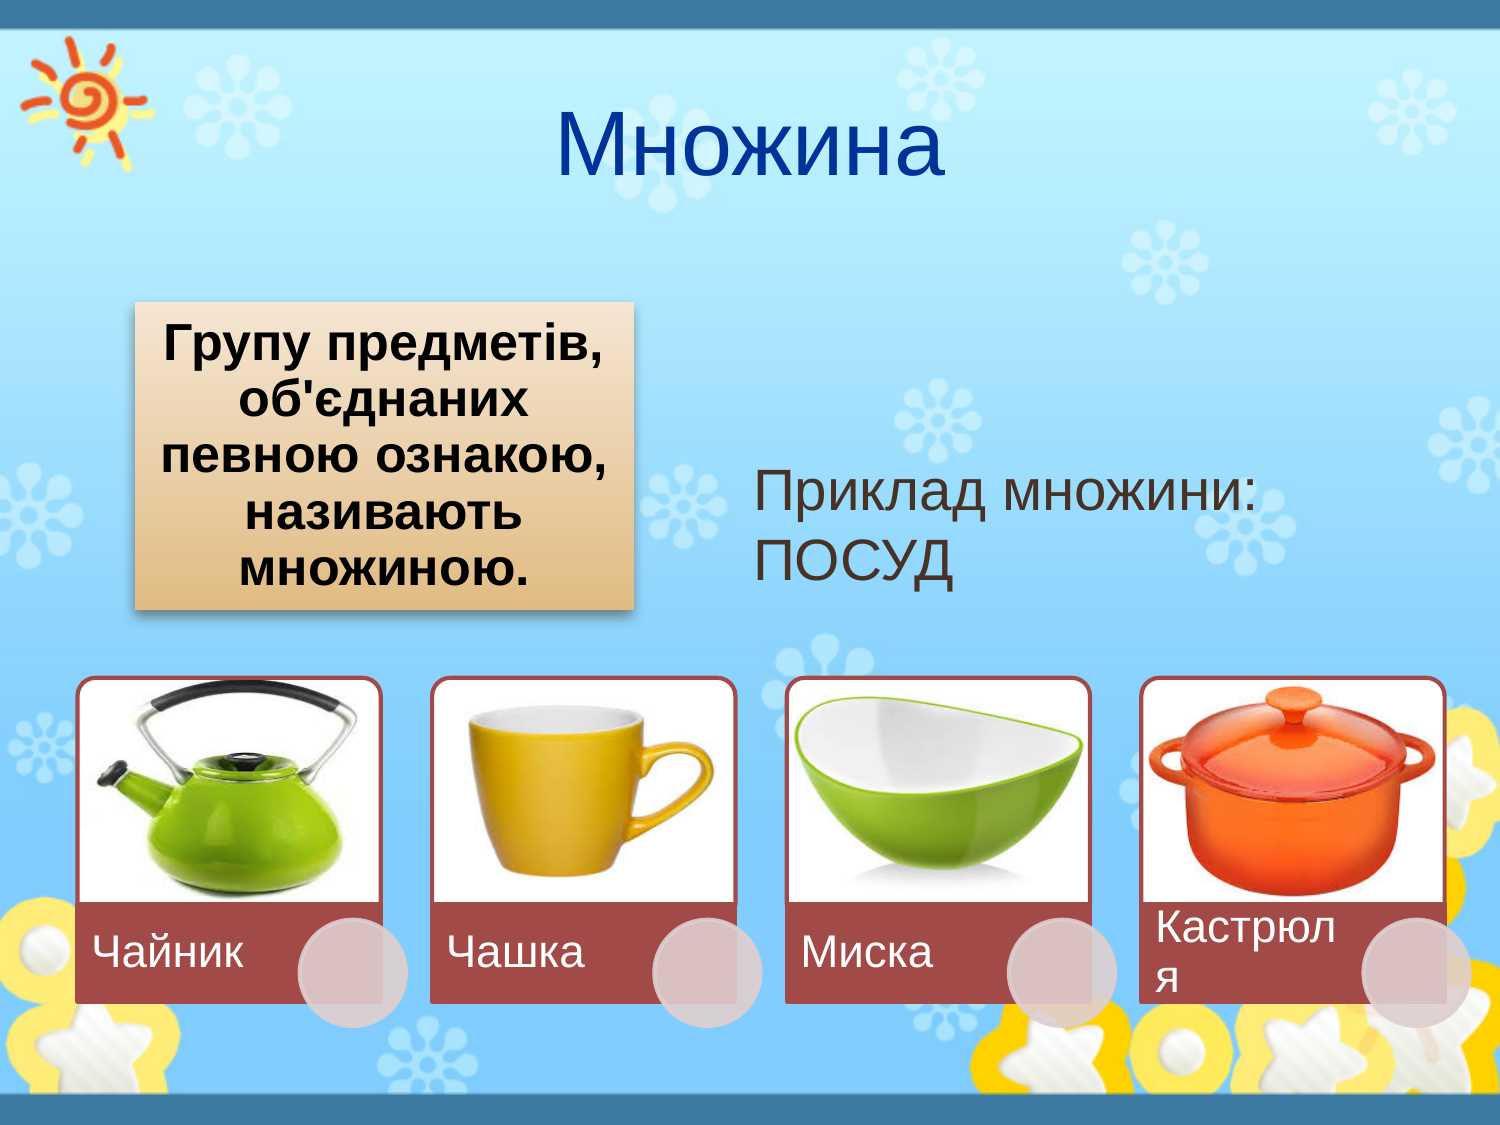

# Множина
Групу предметів, об'єднаних певною ознакою, називають множиною.
Приклад множини: ПОСУД
Чайник
Чашка
Миска
Кастрюля